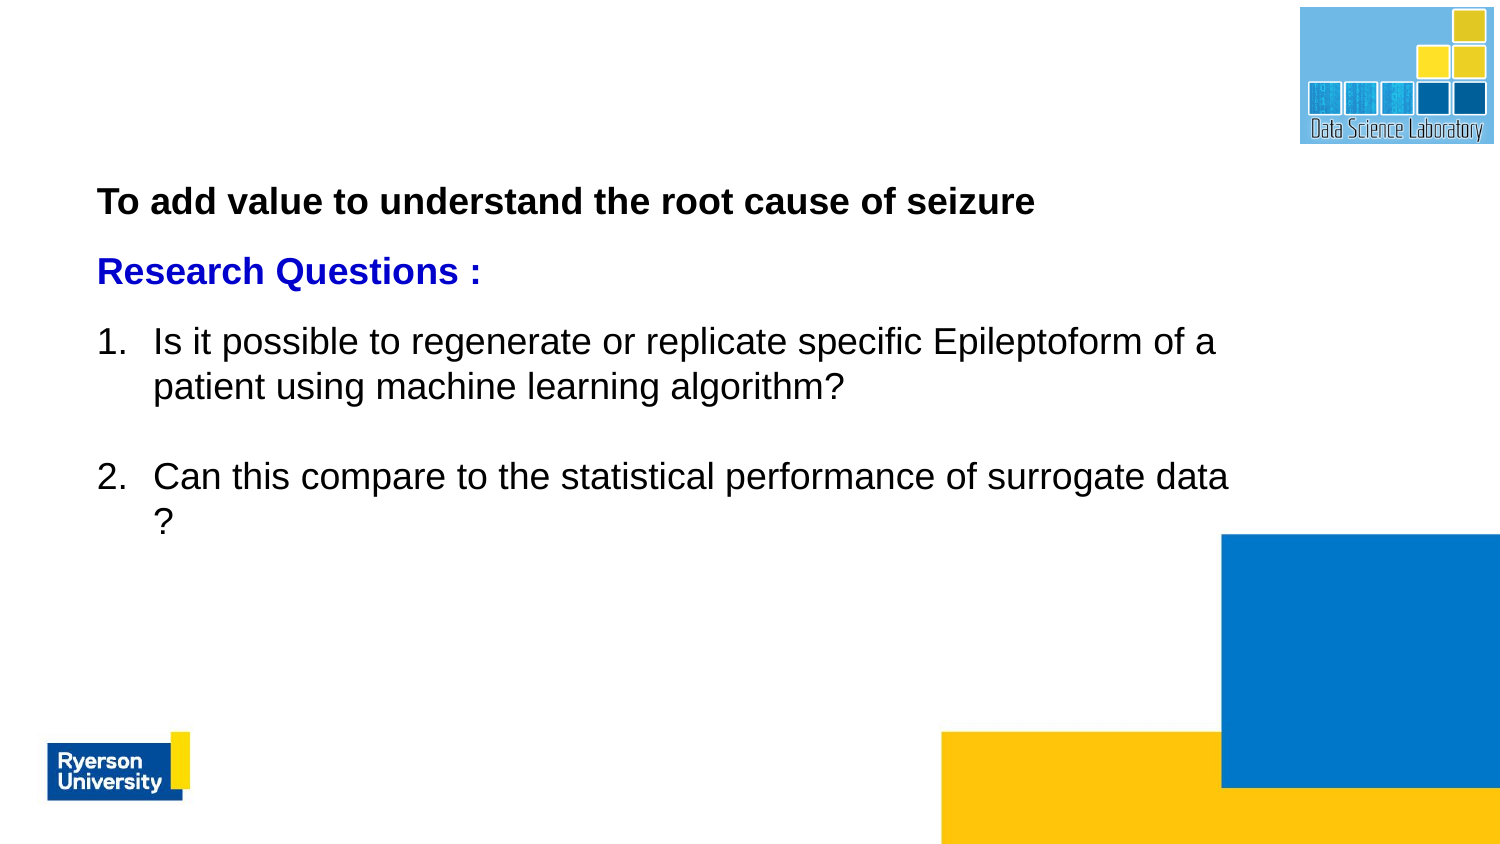

To add value to understand the root cause of seizure

Research Questions :

Is it possible to regenerate or replicate specific Epileptoform of a patient using machine learning algorithm?

Can this compare to the statistical performance of surrogate data ?